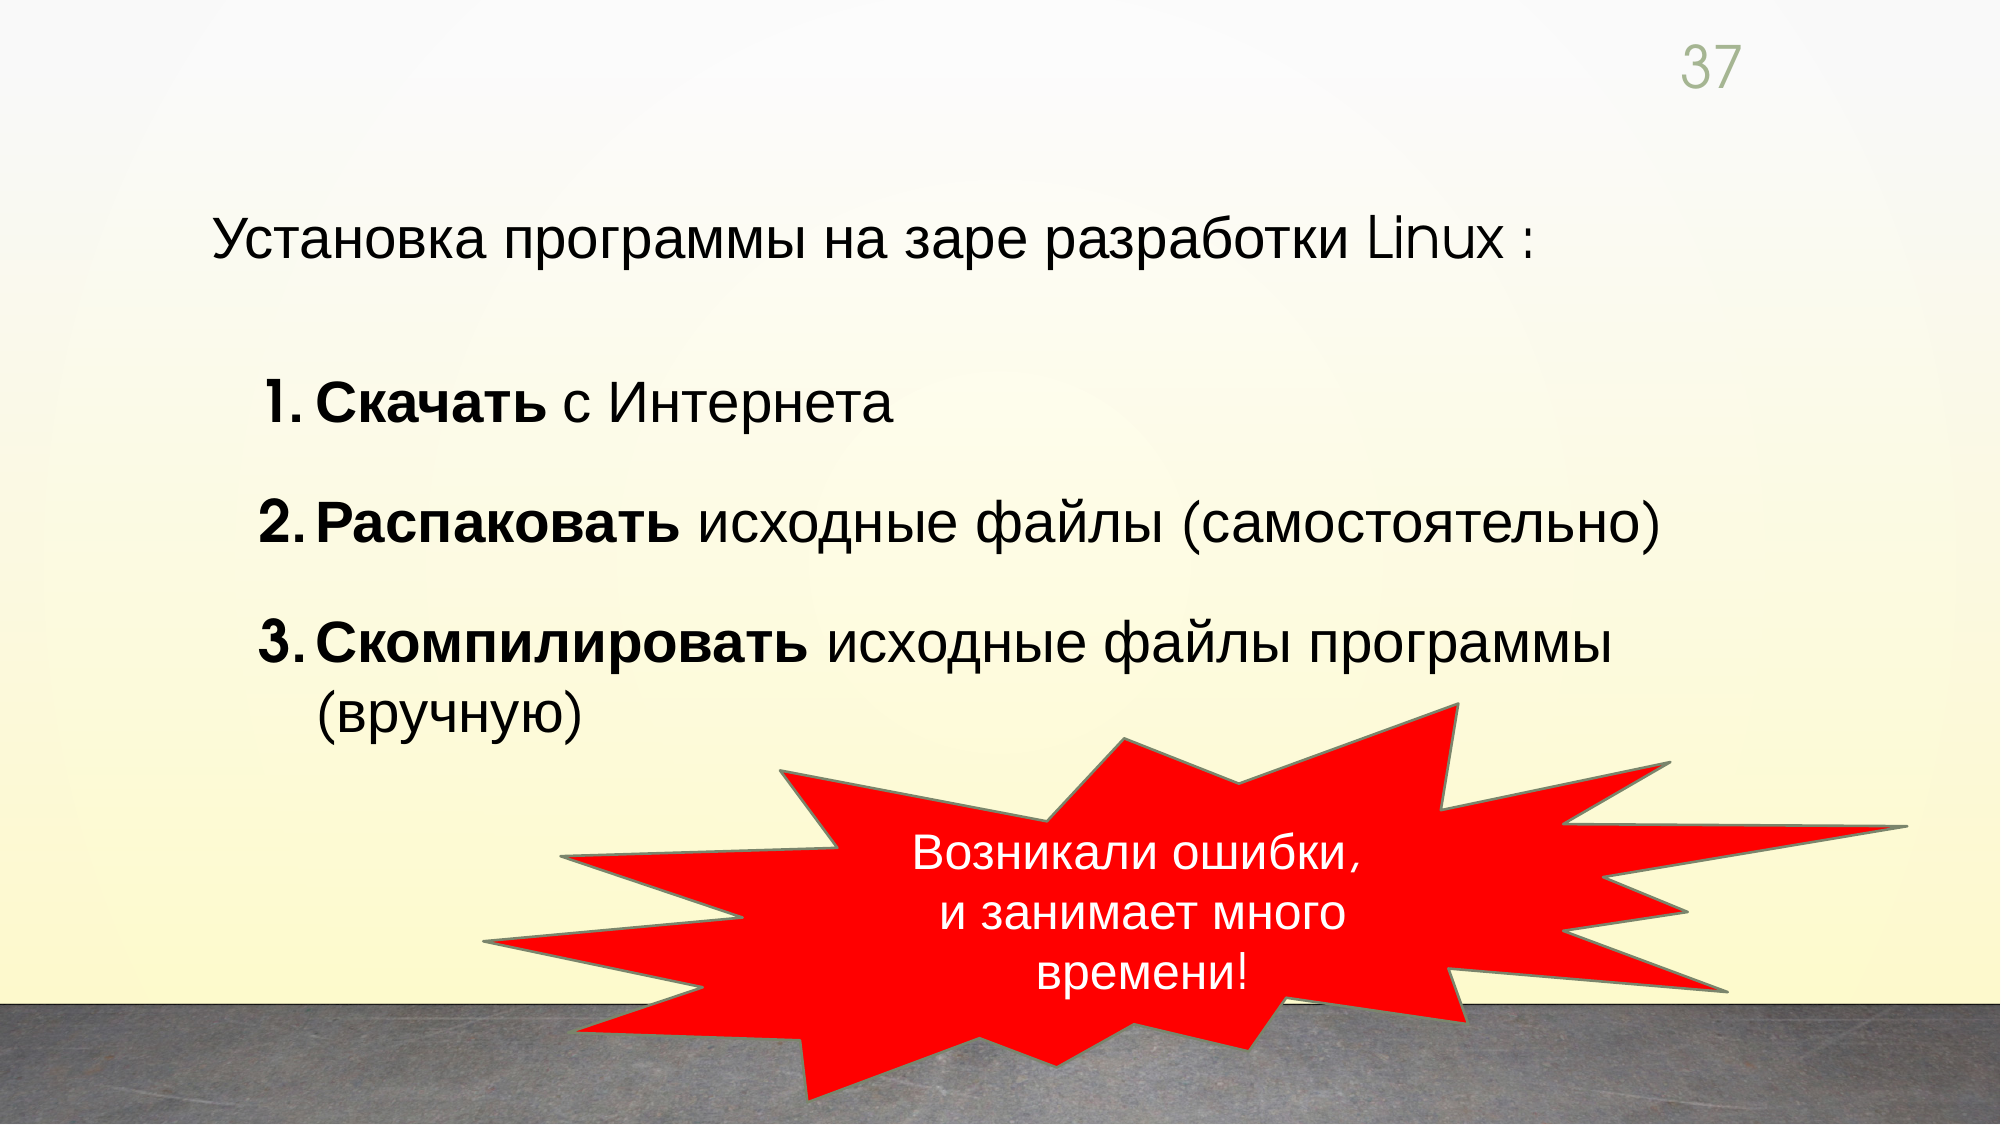

37
Установка программы на заре разработки Linux :
Скачать с Интернета
Распаковать исходные файлы (самостоятельно)
Скомпилировать исходные файлы программы (вручную)
Возникали ошибки,
и занимает много времени!